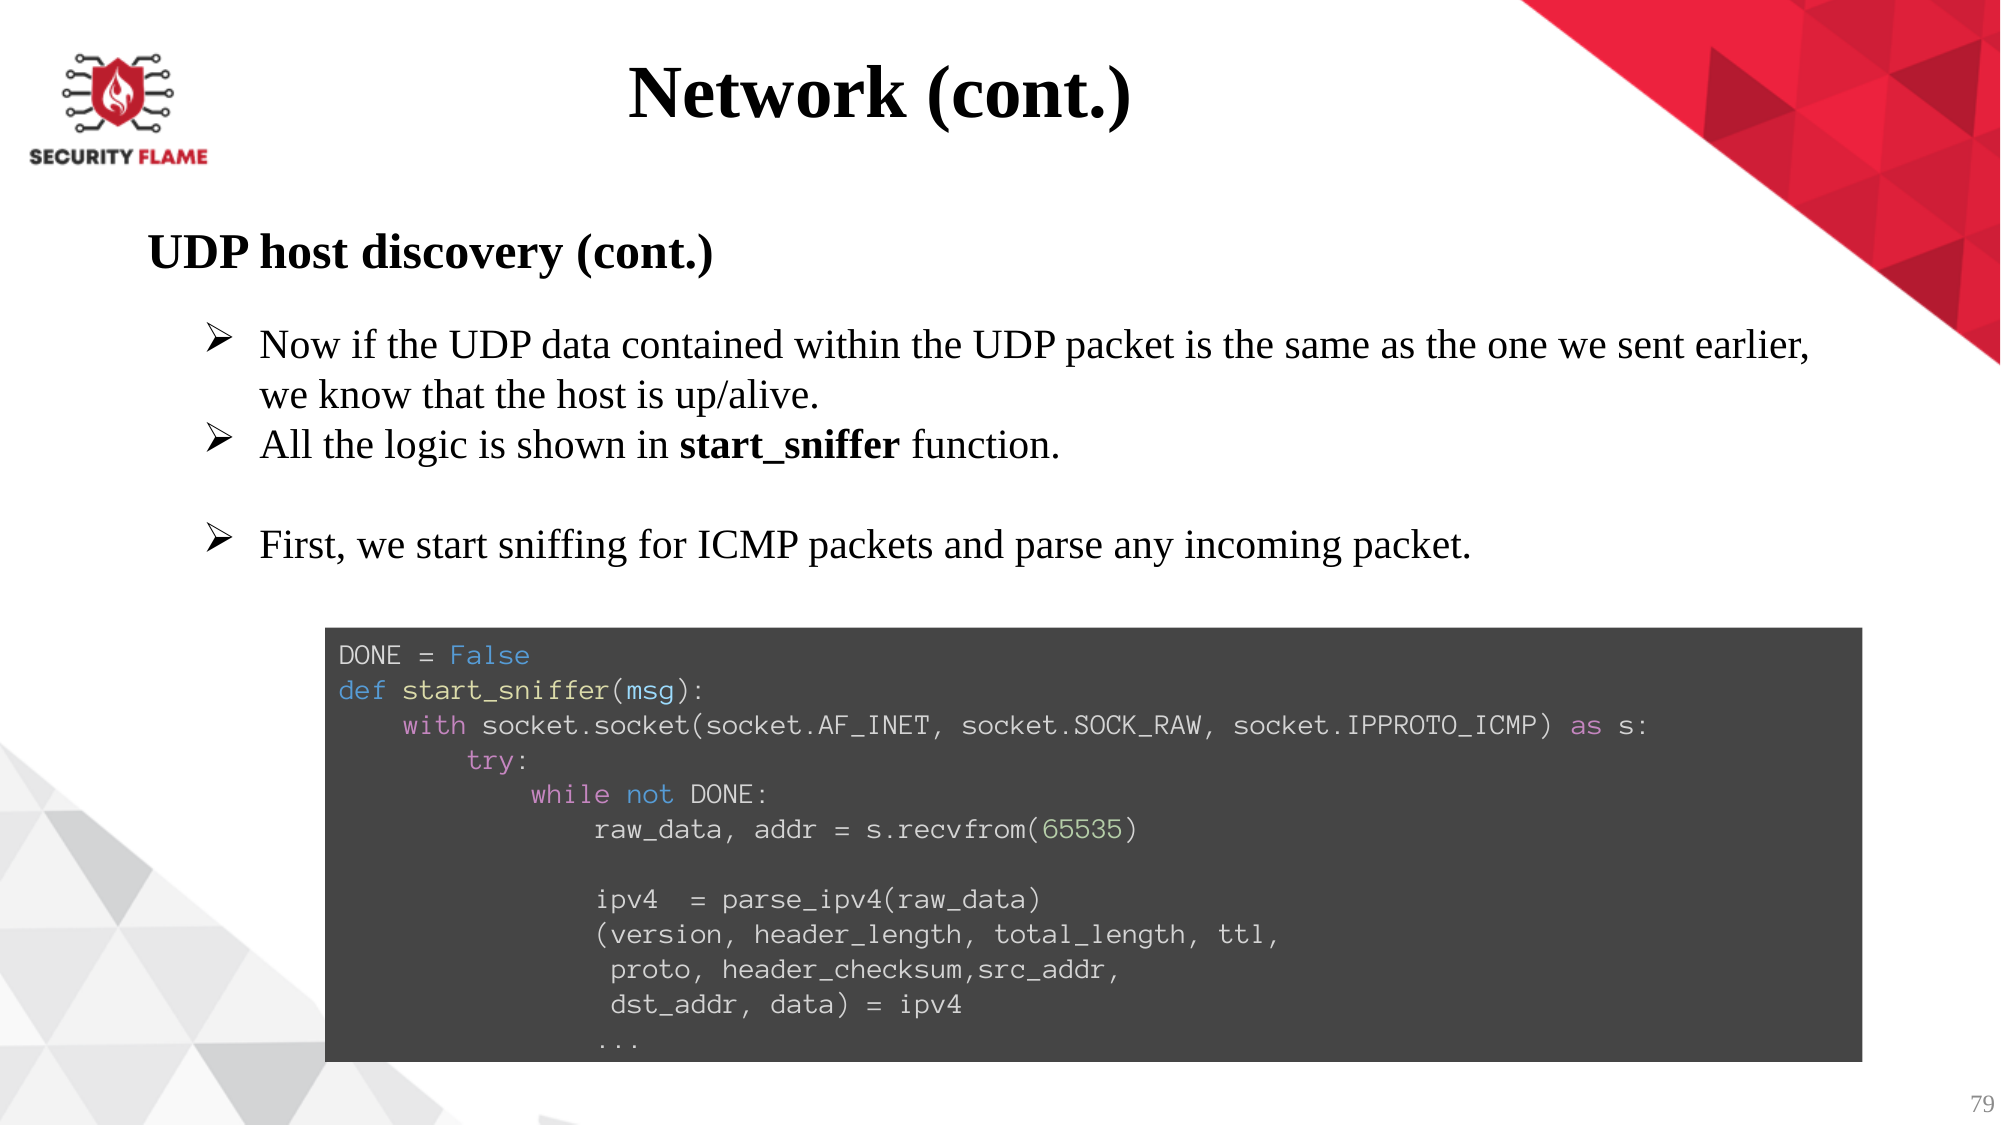

Network (cont.)
UDP host discovery (cont.)
Now if the UDP data contained within the UDP packet is the same as the one we sent earlier, we know that the host is up/alive.
All the logic is shown in start_sniffer function.

First, we start sniffing for ICMP packets and parse any incoming packet.

DONE = False
def start_sniffer(msg):
    with socket.socket(socket.AF_INET, socket.SOCK_RAW, socket.IPPROTO_ICMP) as s:
        try:
            while not DONE:
                raw_data, addr = s.recvfrom(65535)
                ipv4  = parse_ipv4(raw_data)
                (version, header_length, total_length, ttl,
                 proto, header_checksum,src_addr,
                 dst_addr, data) = ipv4
                ...
79